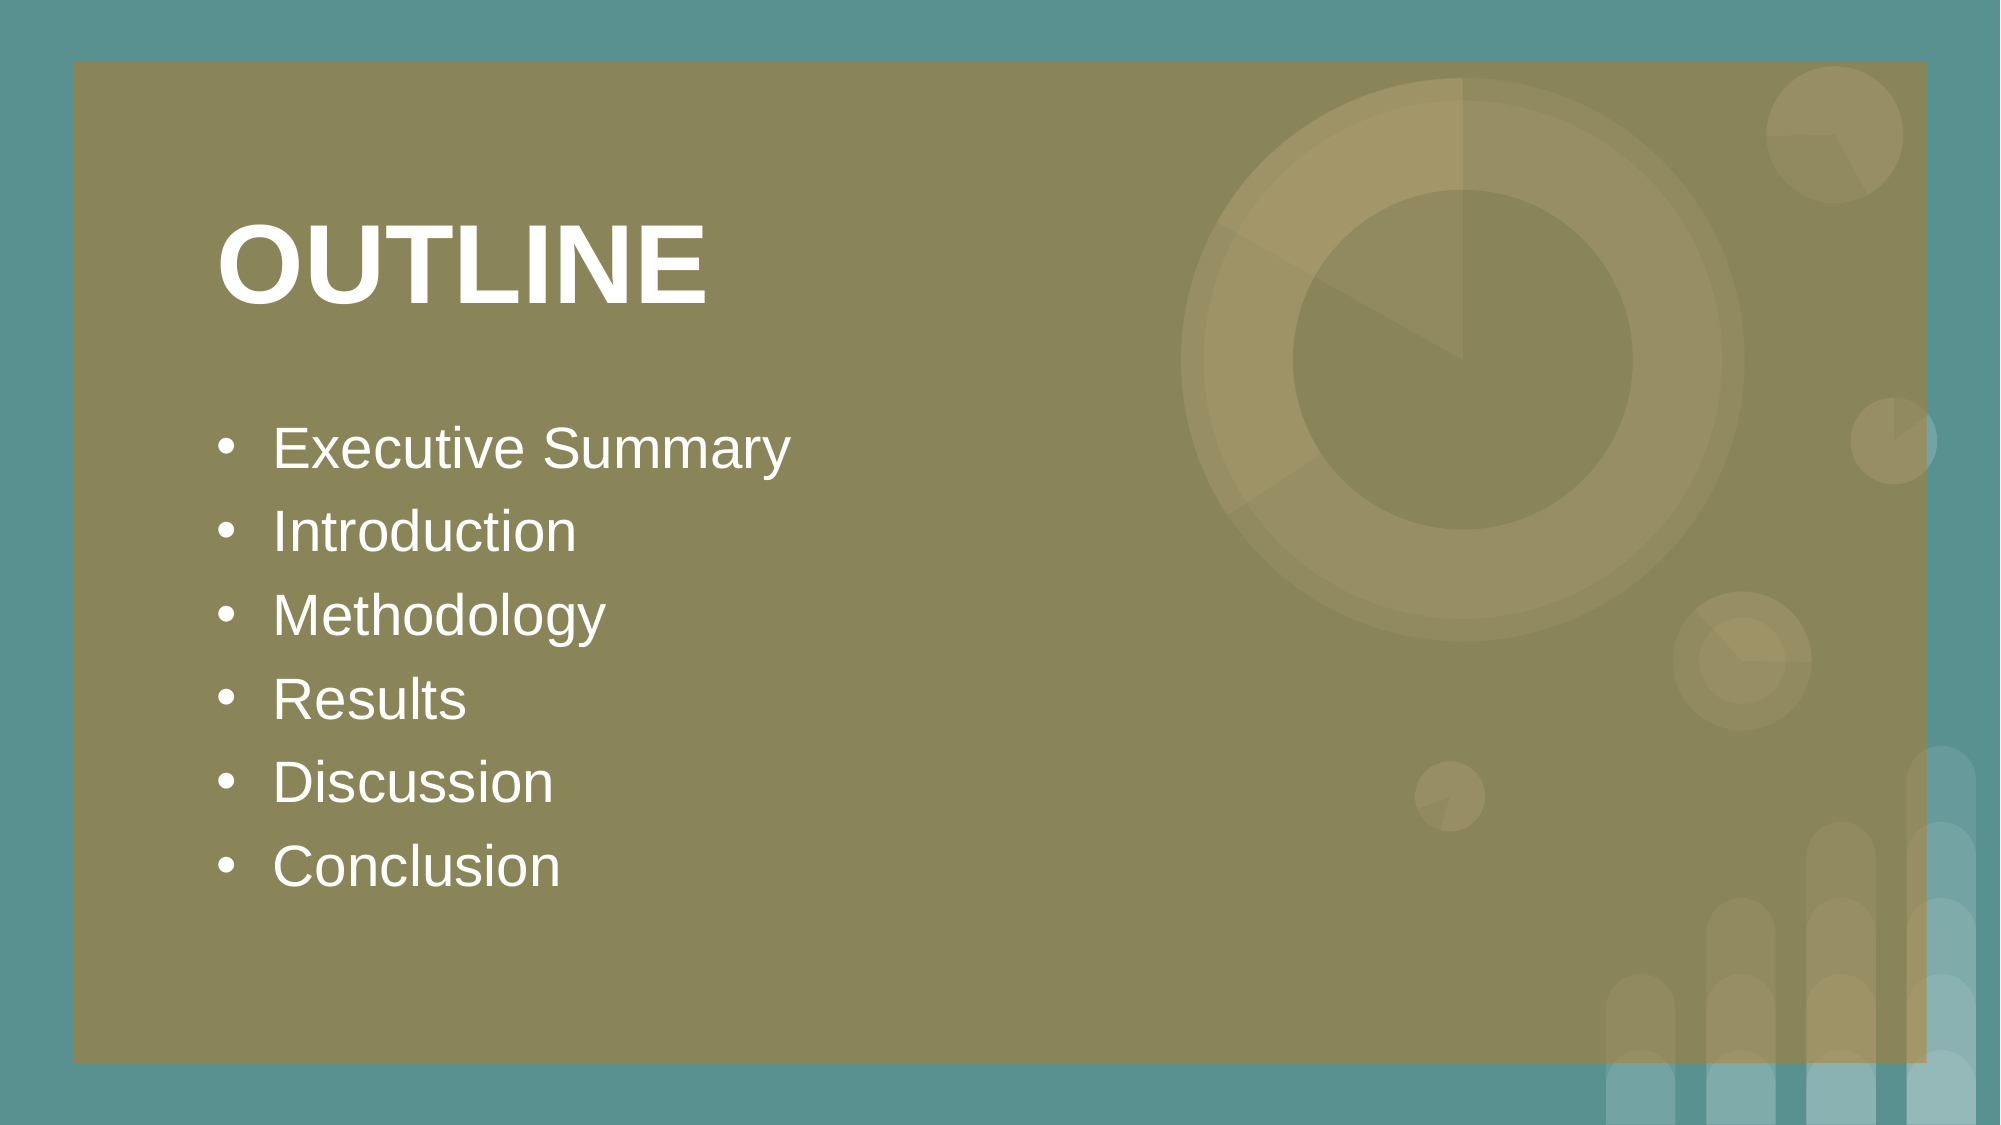

OUTLINE
Executive Summary
Introduction
Methodology
Results
Discussion
Conclusion